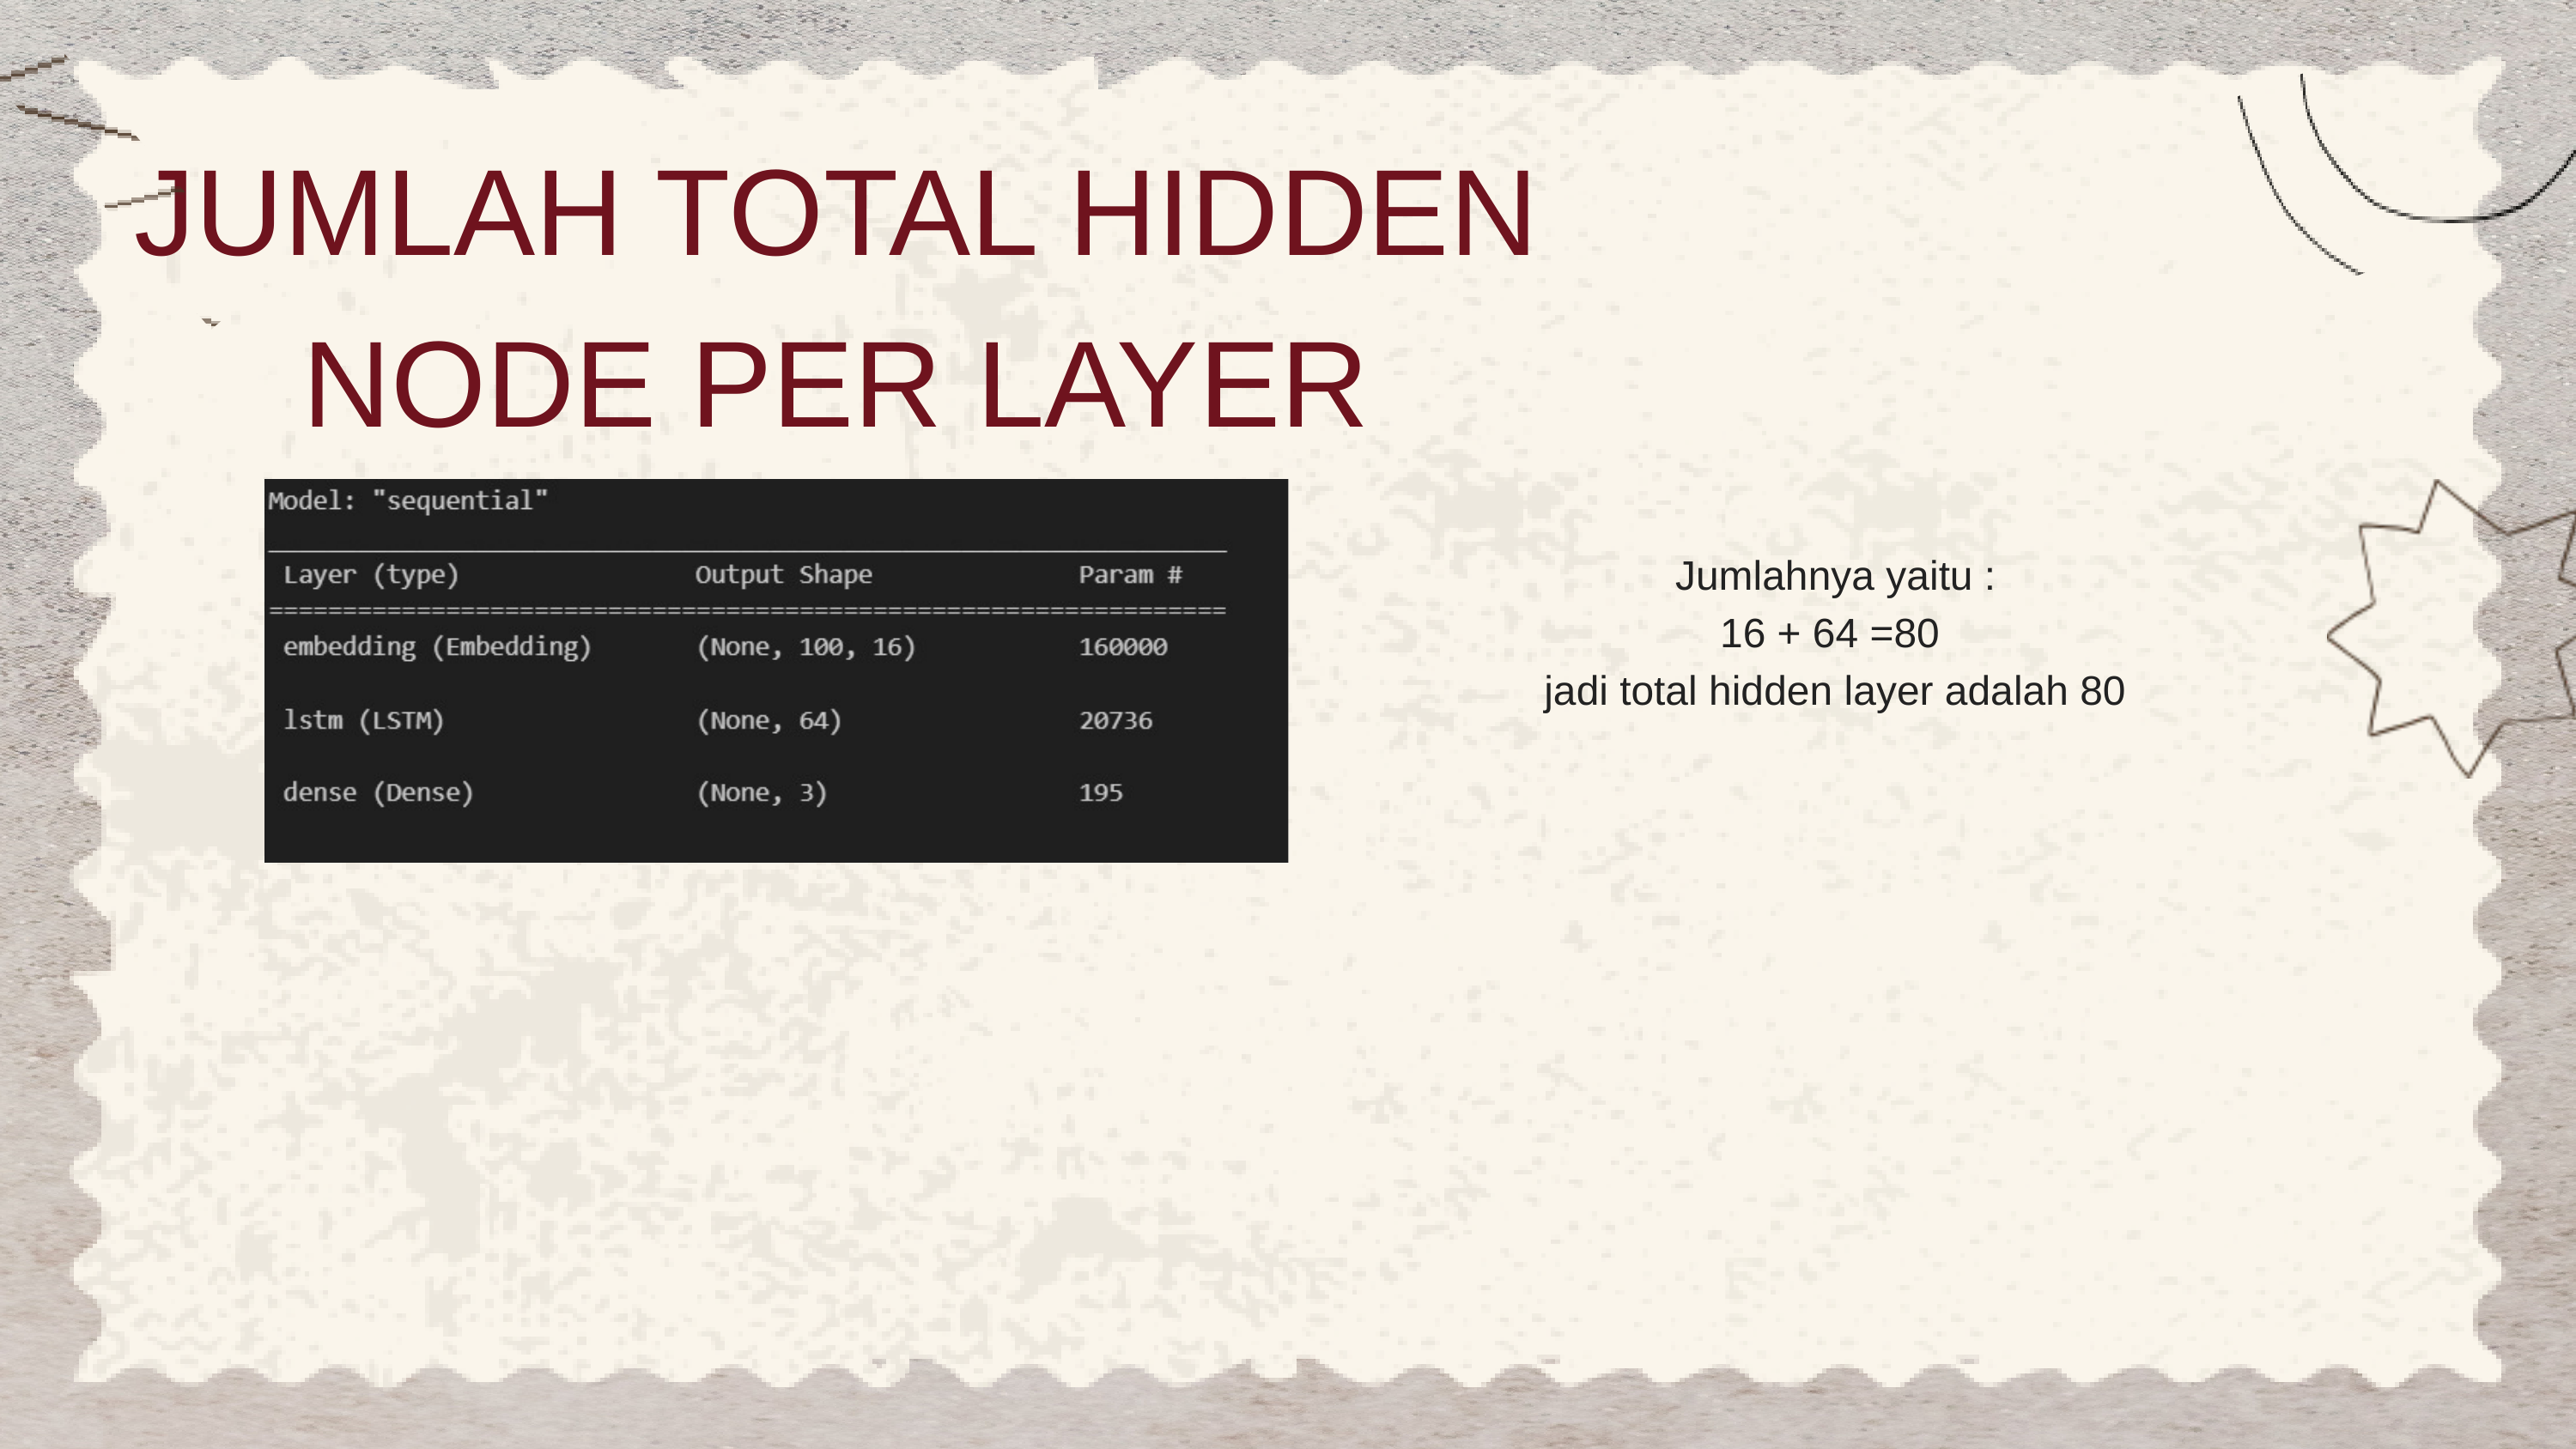

JUMLAH TOTAL HIDDEN NODE PER LAYER

Jumlahnya yaitu :
16 + 64 =80
jadi total hidden layer adalah 80